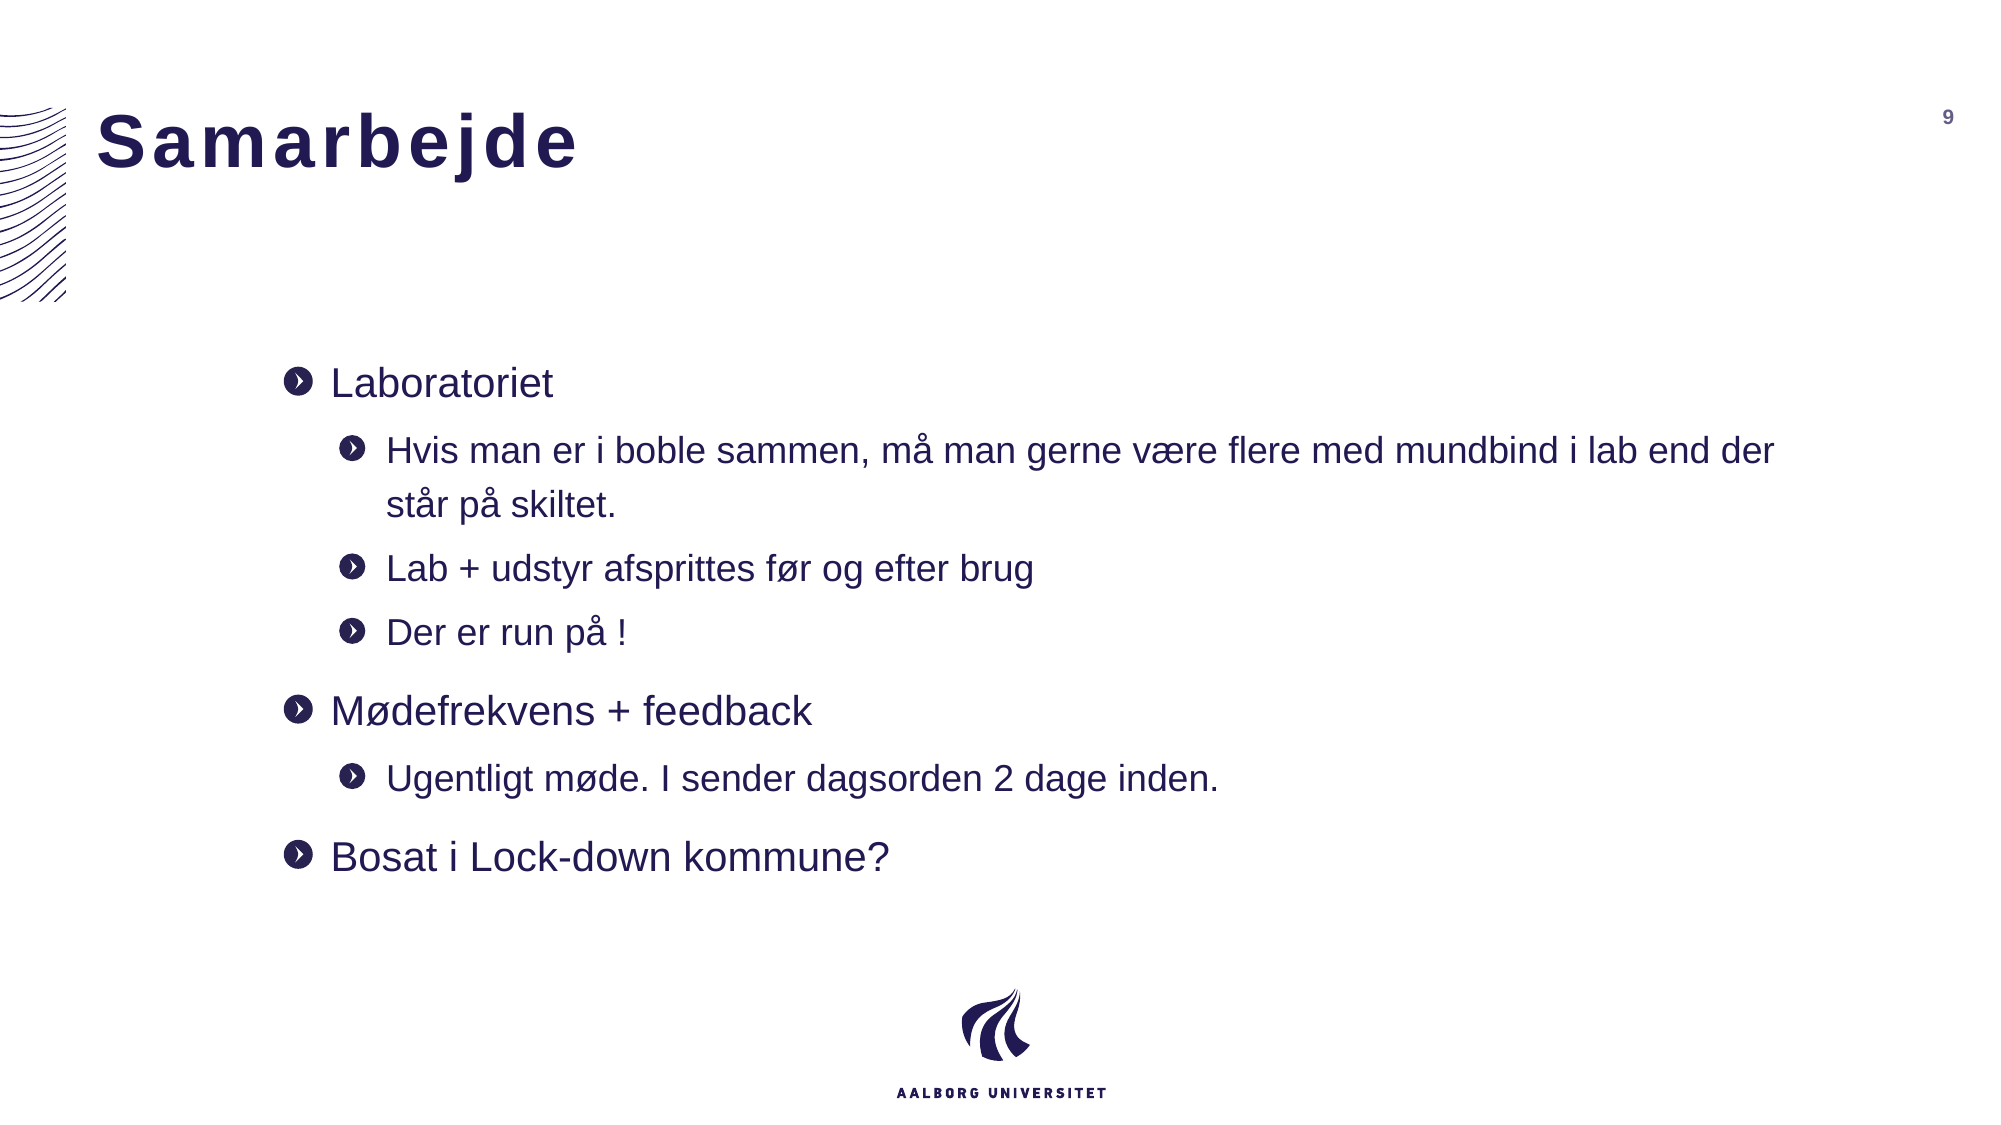

# Samarbejde
9
Laboratoriet
Hvis man er i boble sammen, må man gerne være flere med mundbind i lab end der står på skiltet.
Lab + udstyr afsprittes før og efter brug
Der er run på !
Mødefrekvens + feedback
Ugentligt møde. I sender dagsorden 2 dage inden.
Bosat i Lock-down kommune?